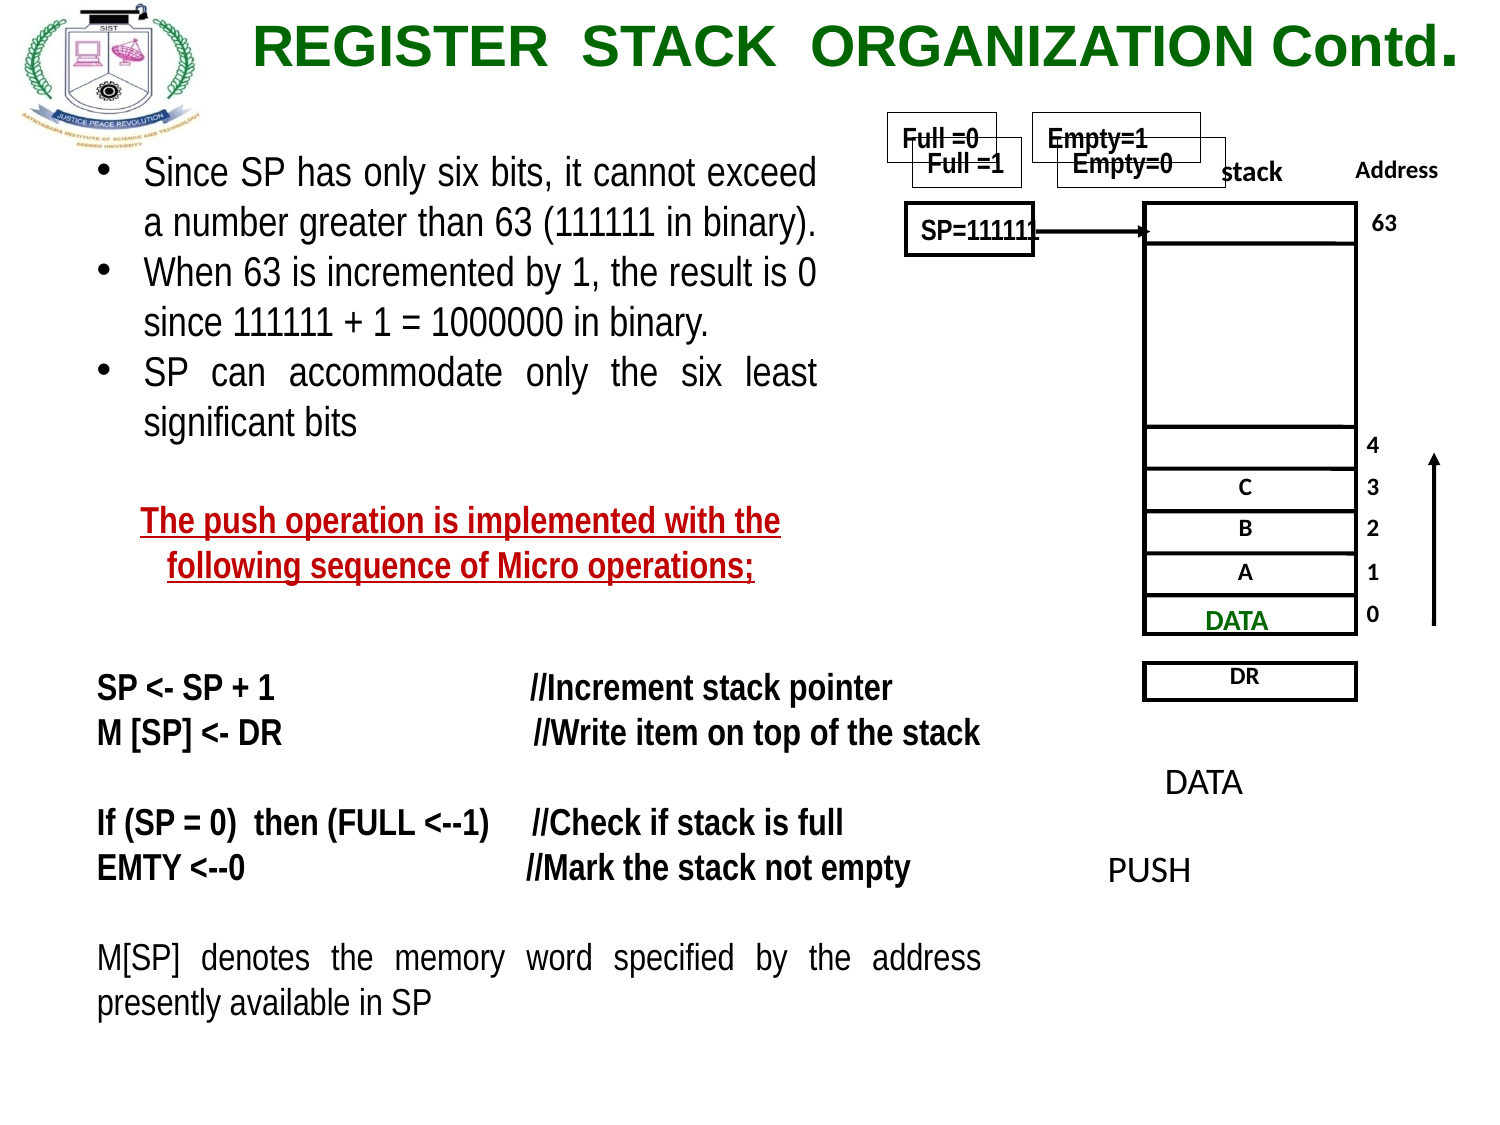

REGISTER  STACK  ORGANIZATION Contd.
Full =0
Empty=1
Since SP has only six bits, it cannot exceed a number greater than 63 (111111 in binary).
When 63 is incremented by 1, the result is 0 since 111111 + 1 = 1000000 in binary.
SP can accommodate only the six least significant bits
Full =1
Empty=0
stack
Address
63
SP=111111

4

C
3

The push operation is implemented with the following sequence of Micro operations;
B
2

A
1

0
DATA

SP <- SP + 1                              //Increment stack pointer
M [SP] <- DR                             //Write item on top of the stack
If (SP = 0)  then (FULL <--1)     //Check if stack is full
EMTY <--0                                 //Mark the stack not empty

M[SP] denotes the memory word specified by the address presently available in SP
DR

DATA
PUSH